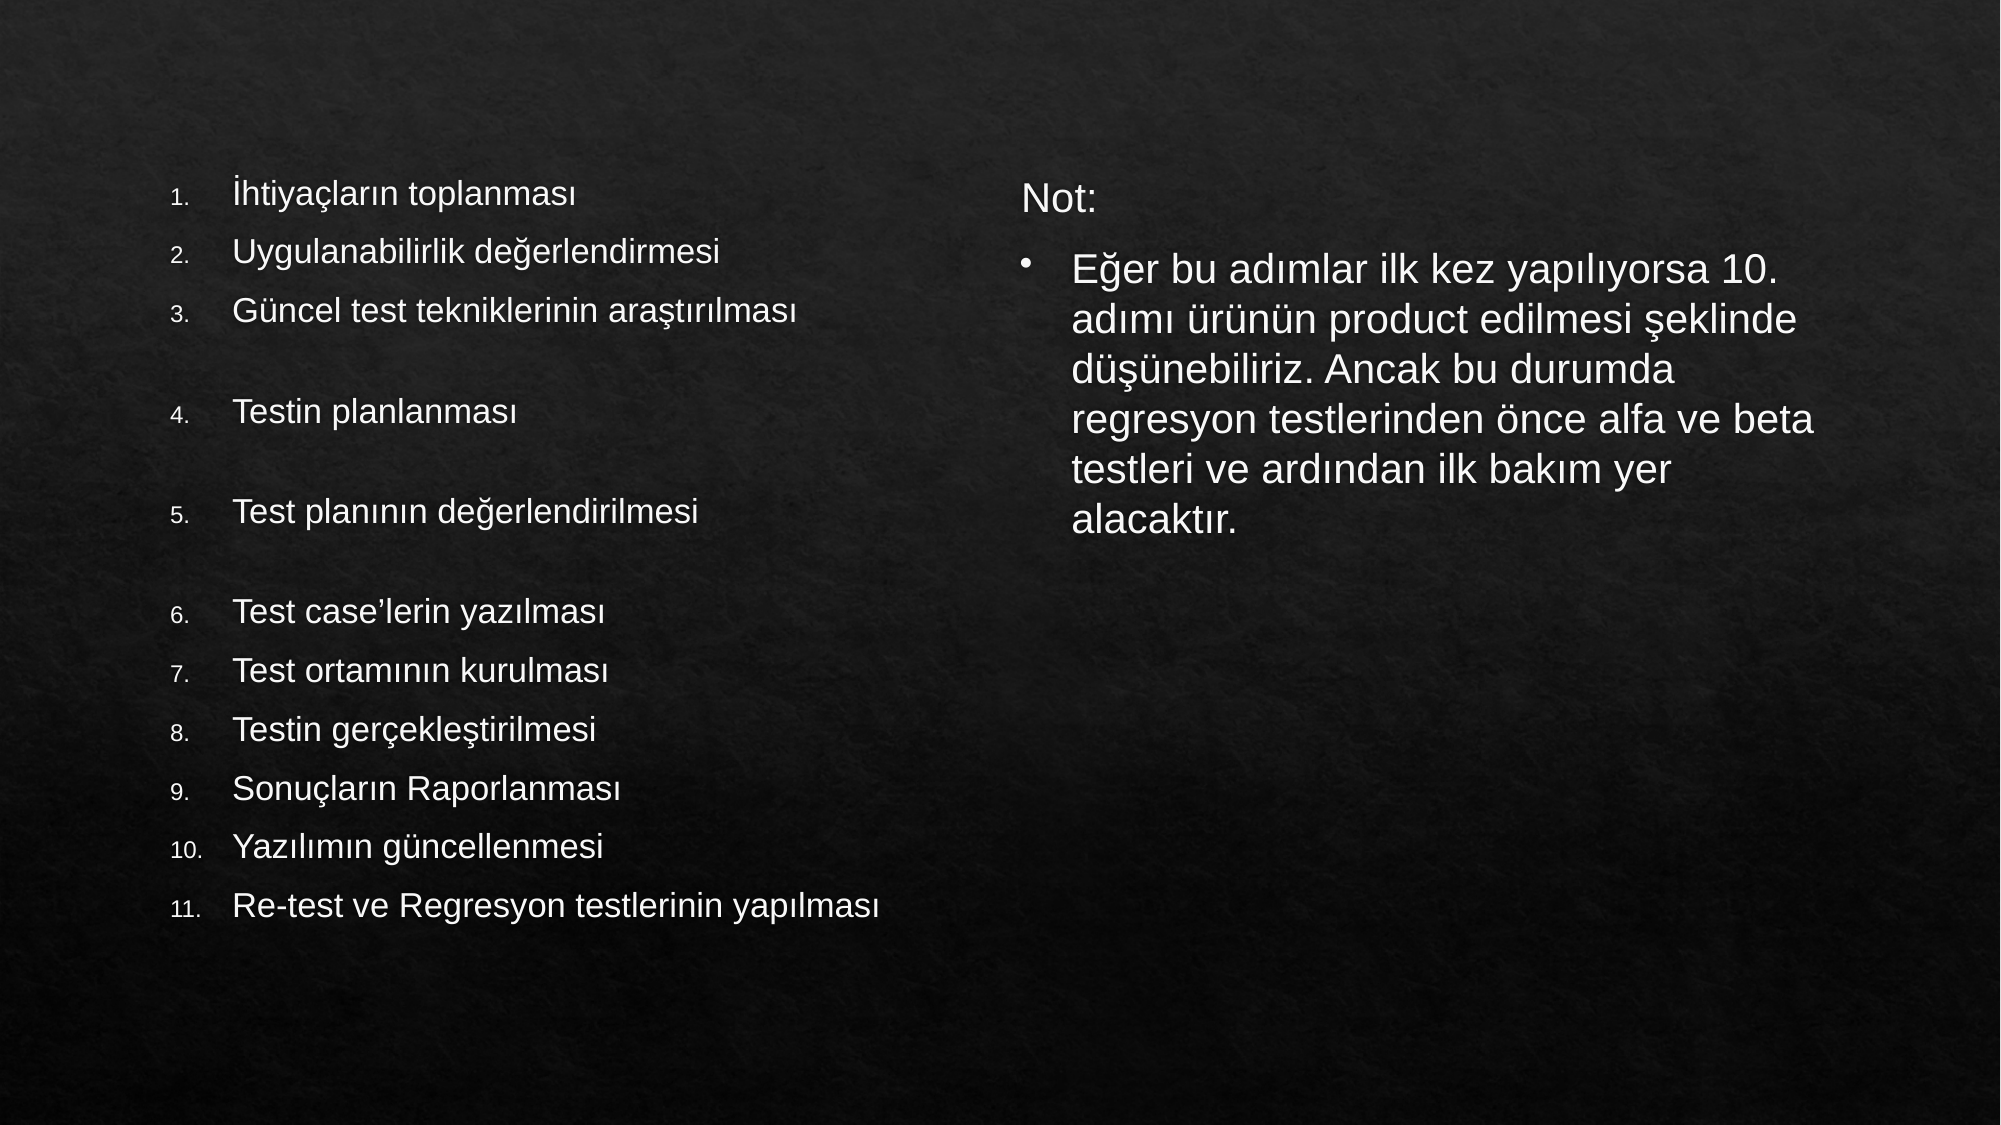

Not:
Eğer bu adımlar ilk kez yapılıyorsa 10. adımı ürünün product edilmesi şeklinde düşünebiliriz. Ancak bu durumda regresyon testlerinden önce alfa ve beta testleri ve ardından ilk bakım yer alacaktır.
İhtiyaçların toplanması
Uygulanabilirlik değerlendirmesi
Güncel test tekniklerinin araştırılması
Testin planlanması
Test planının değerlendirilmesi
Test case’lerin yazılması
Test ortamının kurulması
Testin gerçekleştirilmesi
Sonuçların Raporlanması
Yazılımın güncellenmesi
Re-test ve Regresyon testlerinin yapılması